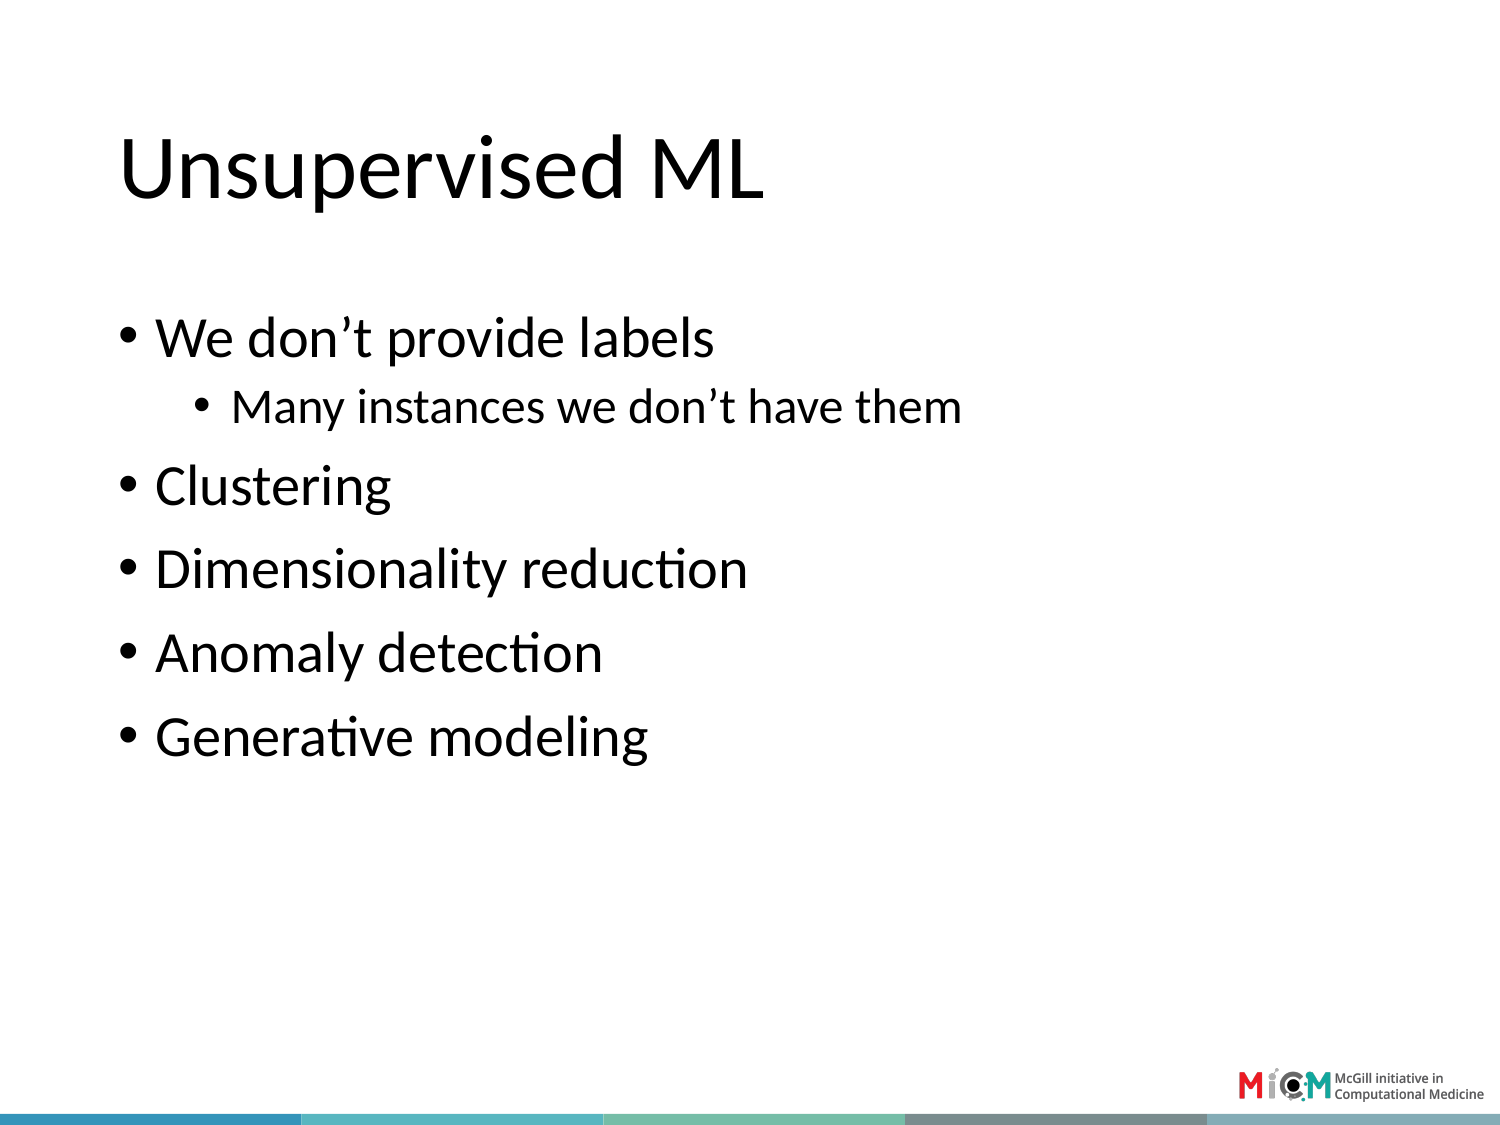

# Unsupervised ML
We don’t provide labels
Many instances we don’t have them
Clustering
Dimensionality reduction
Anomaly detection
Generative modeling